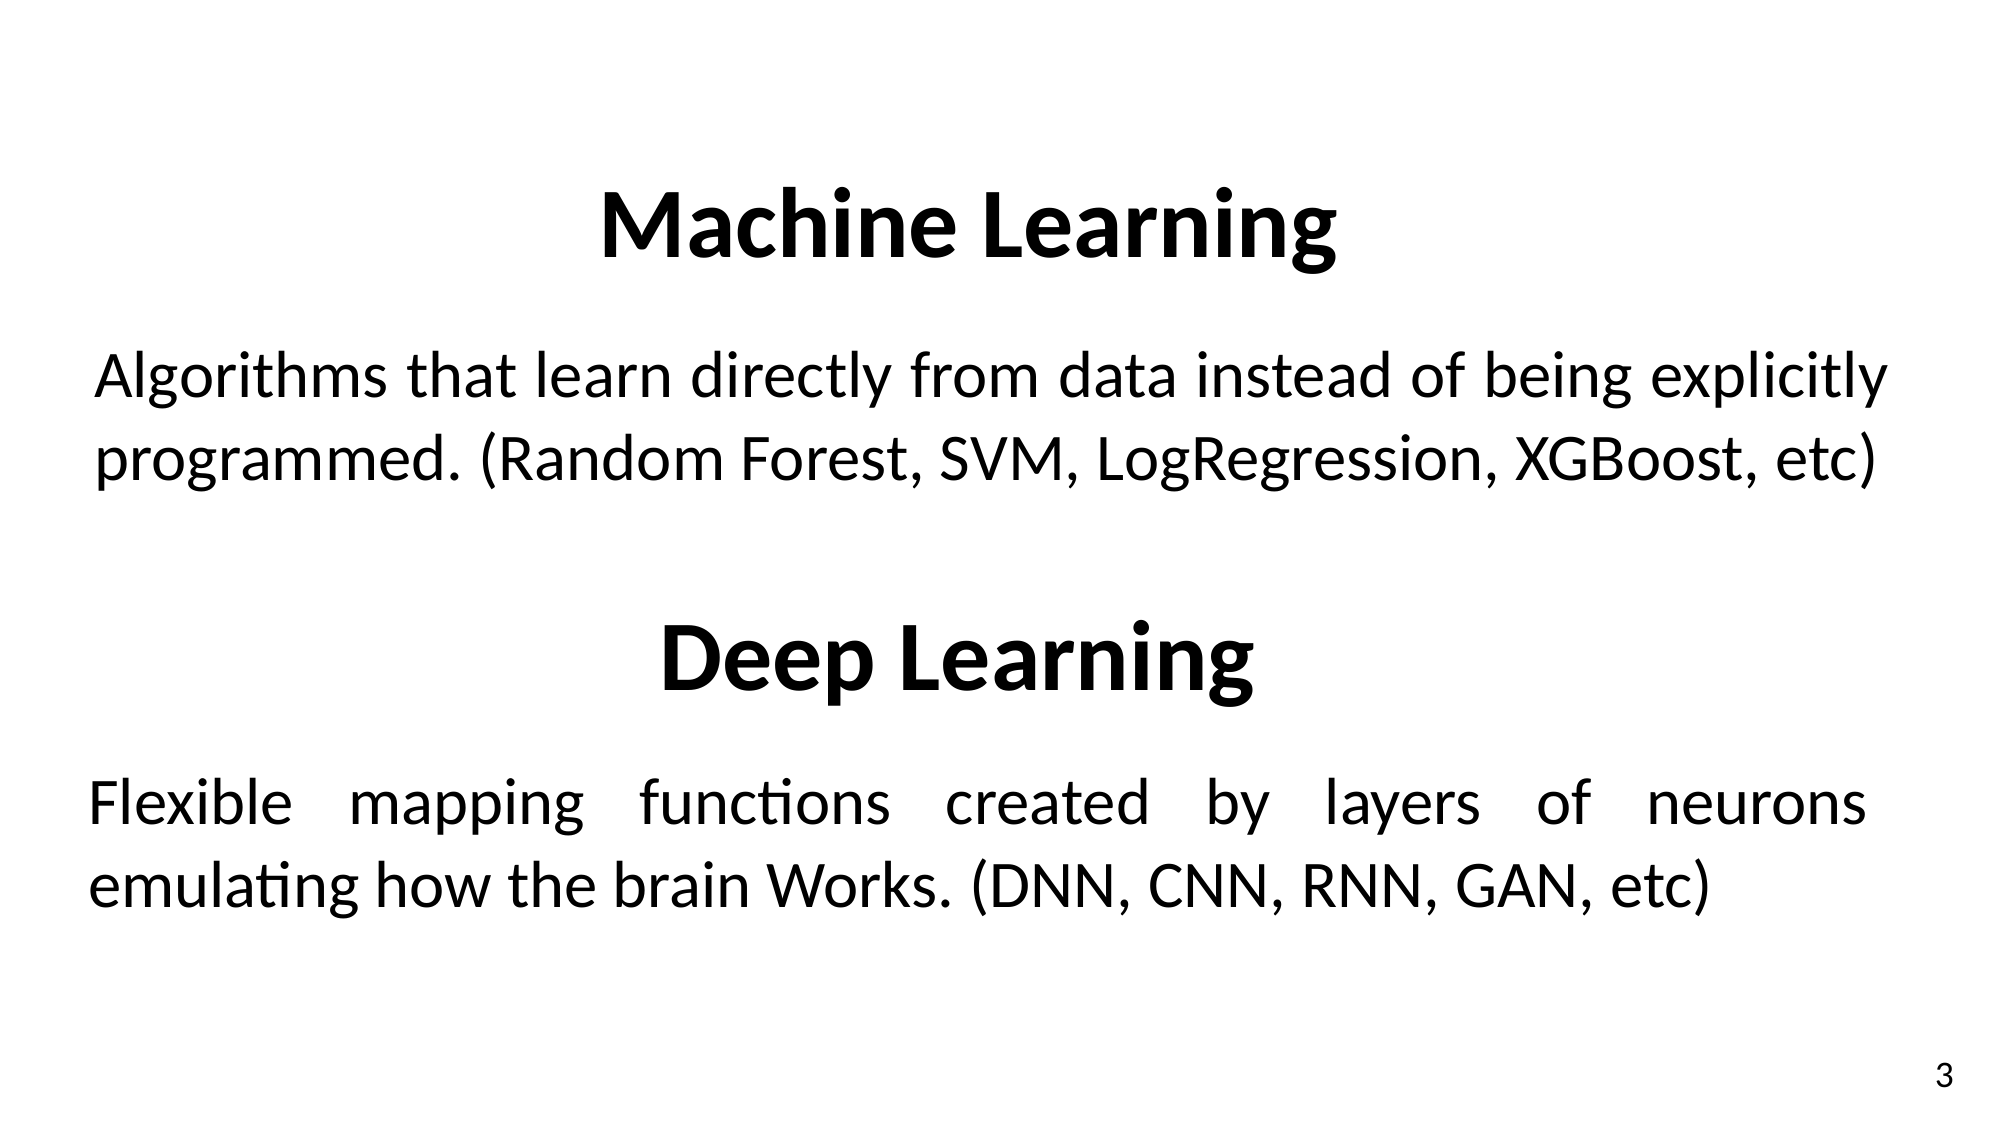

Machine Learning
Algorithms that learn directly from data instead of being explicitly programmed. (Random Forest, SVM, LogRegression, XGBoost, etc)
Deep Learning
Flexible mapping functions created by layers of neurons emulating how the brain Works. (DNN, CNN, RNN, GAN, etc)
3